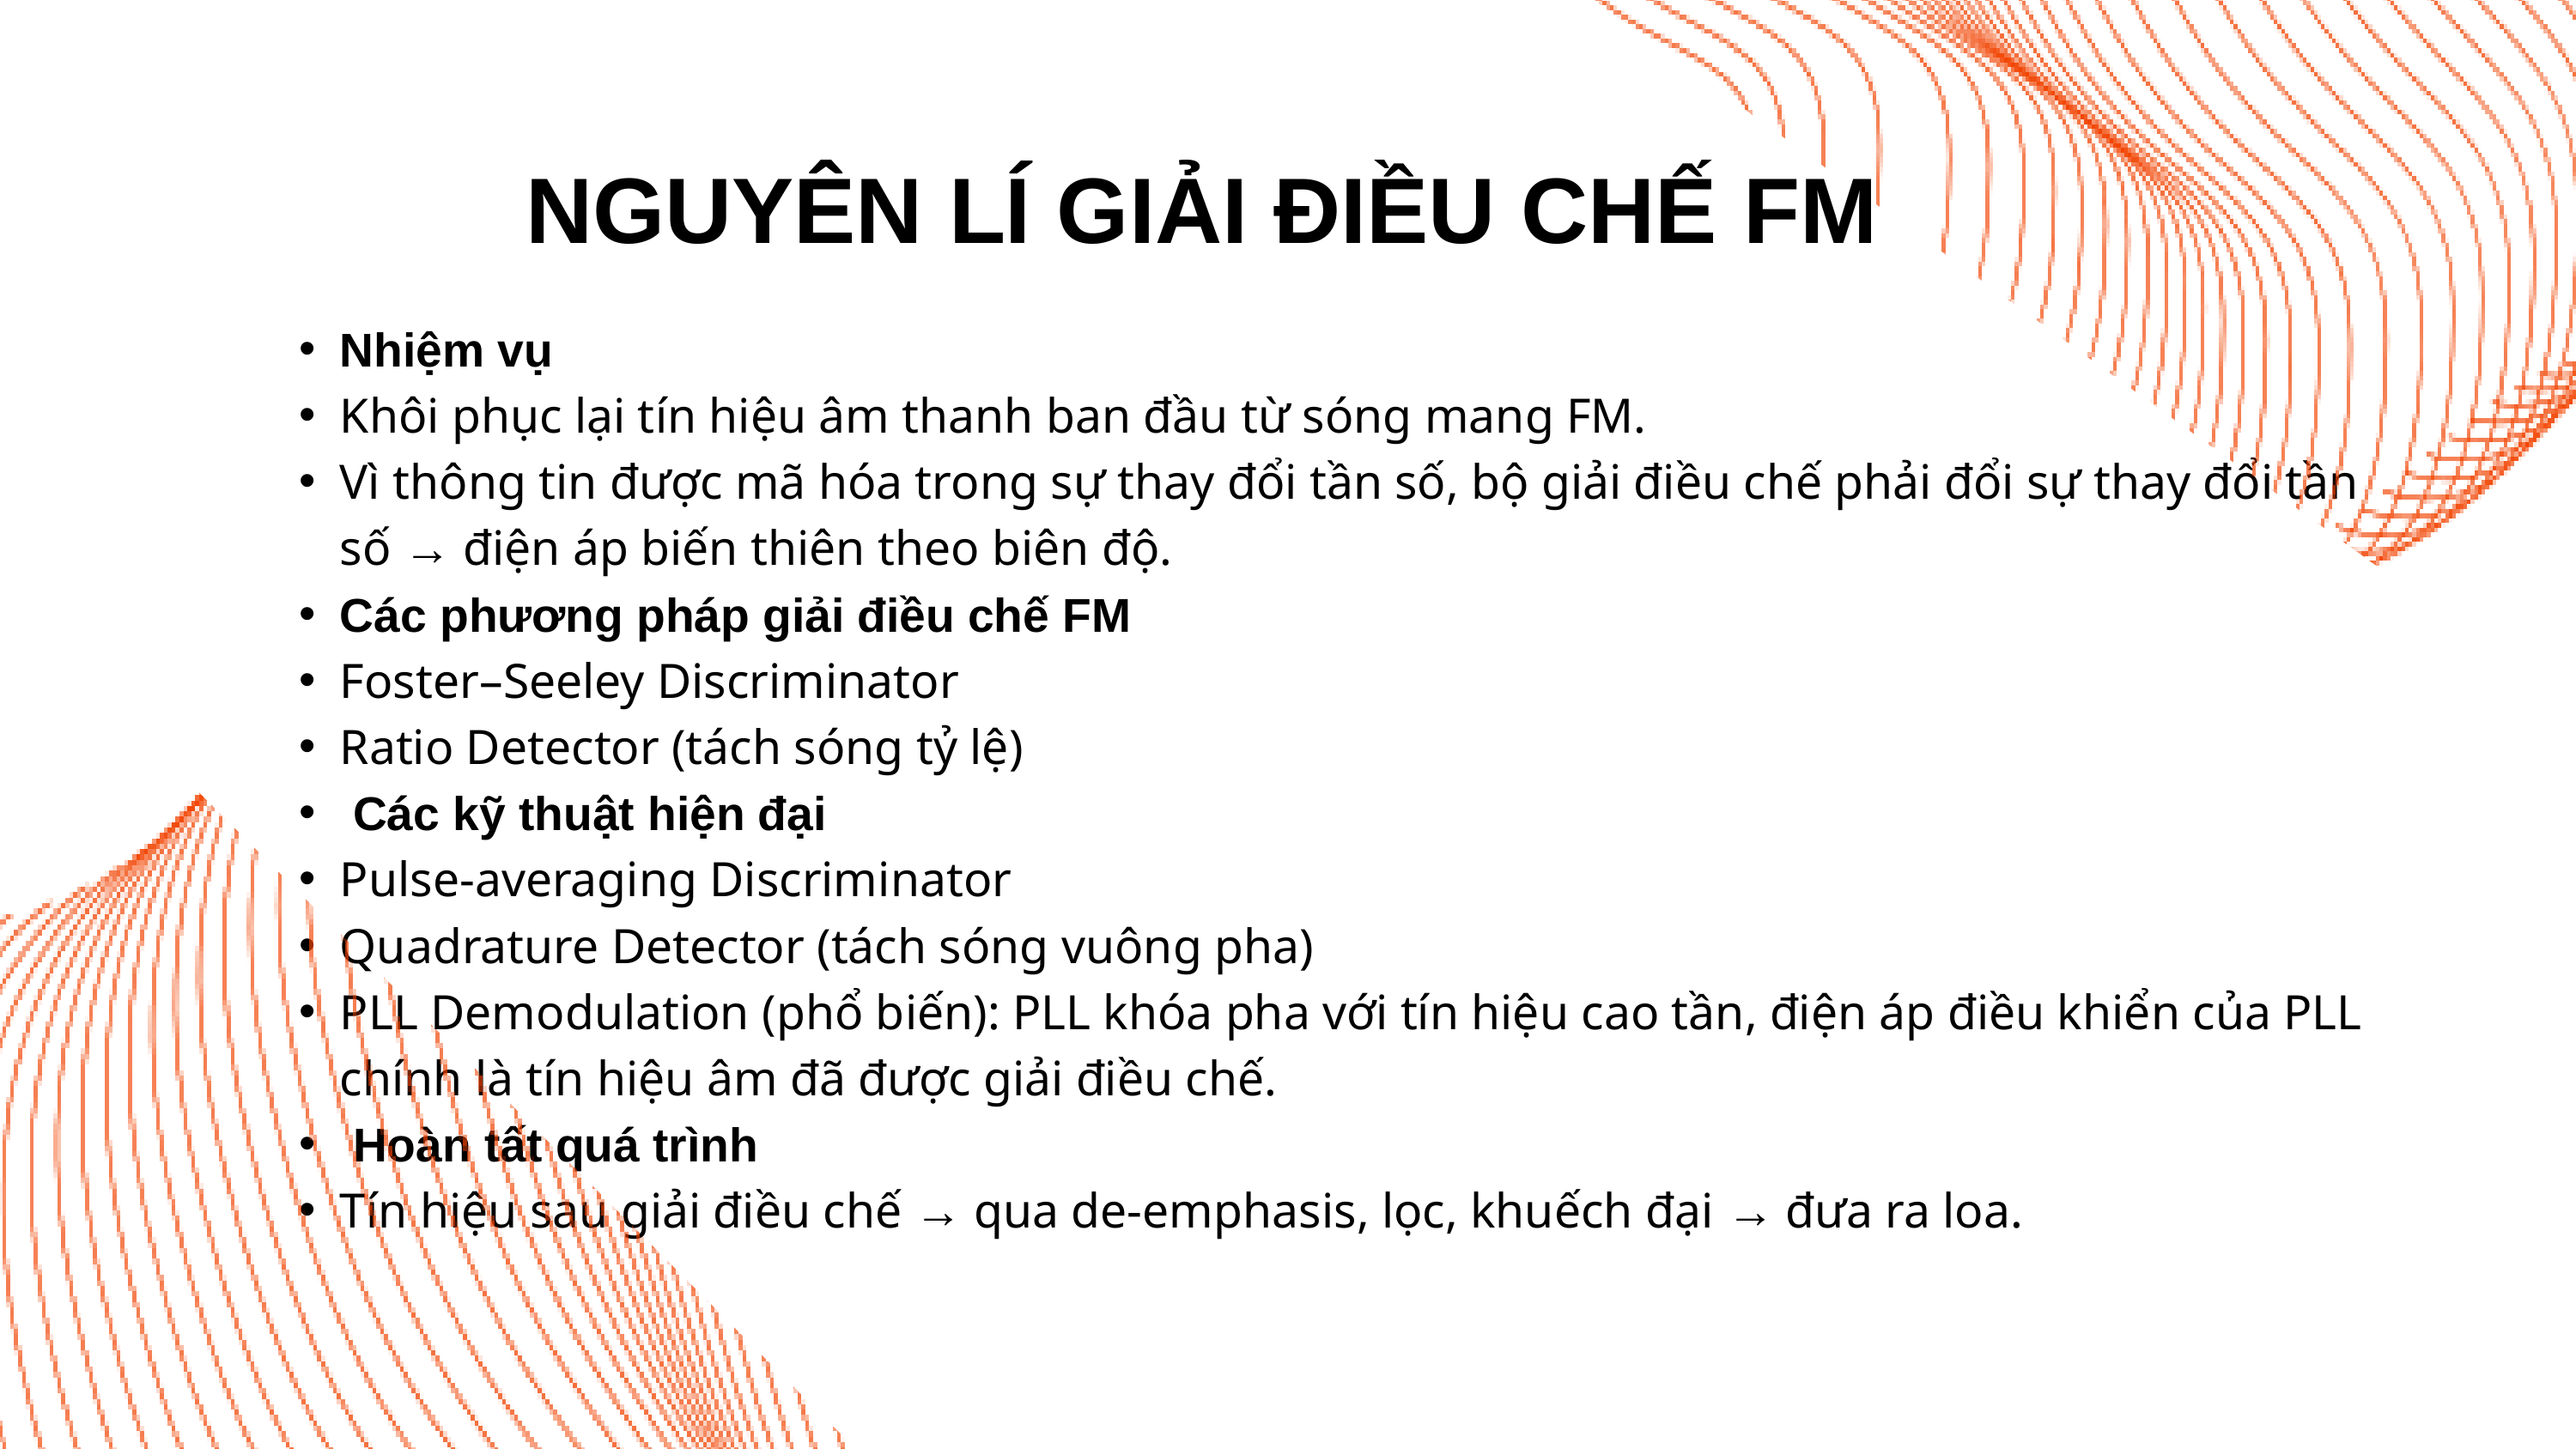

NGUYÊN LÍ GIẢI ĐIỀU CHẾ FM
Nhiệm vụ
Khôi phục lại tín hiệu âm thanh ban đầu từ sóng mang FM.
Vì thông tin được mã hóa trong sự thay đổi tần số, bộ giải điều chế phải đổi sự thay đổi tần số → điện áp biến thiên theo biên độ.
Các phương pháp giải điều chế FM
Foster–Seeley Discriminator
Ratio Detector (tách sóng tỷ lệ)
 Các kỹ thuật hiện đại
Pulse-averaging Discriminator
Quadrature Detector (tách sóng vuông pha)
PLL Demodulation (phổ biến): PLL khóa pha với tín hiệu cao tần, điện áp điều khiển của PLL chính là tín hiệu âm đã được giải điều chế.
 Hoàn tất quá trình
Tín hiệu sau giải điều chế → qua de-emphasis, lọc, khuếch đại → đưa ra loa.